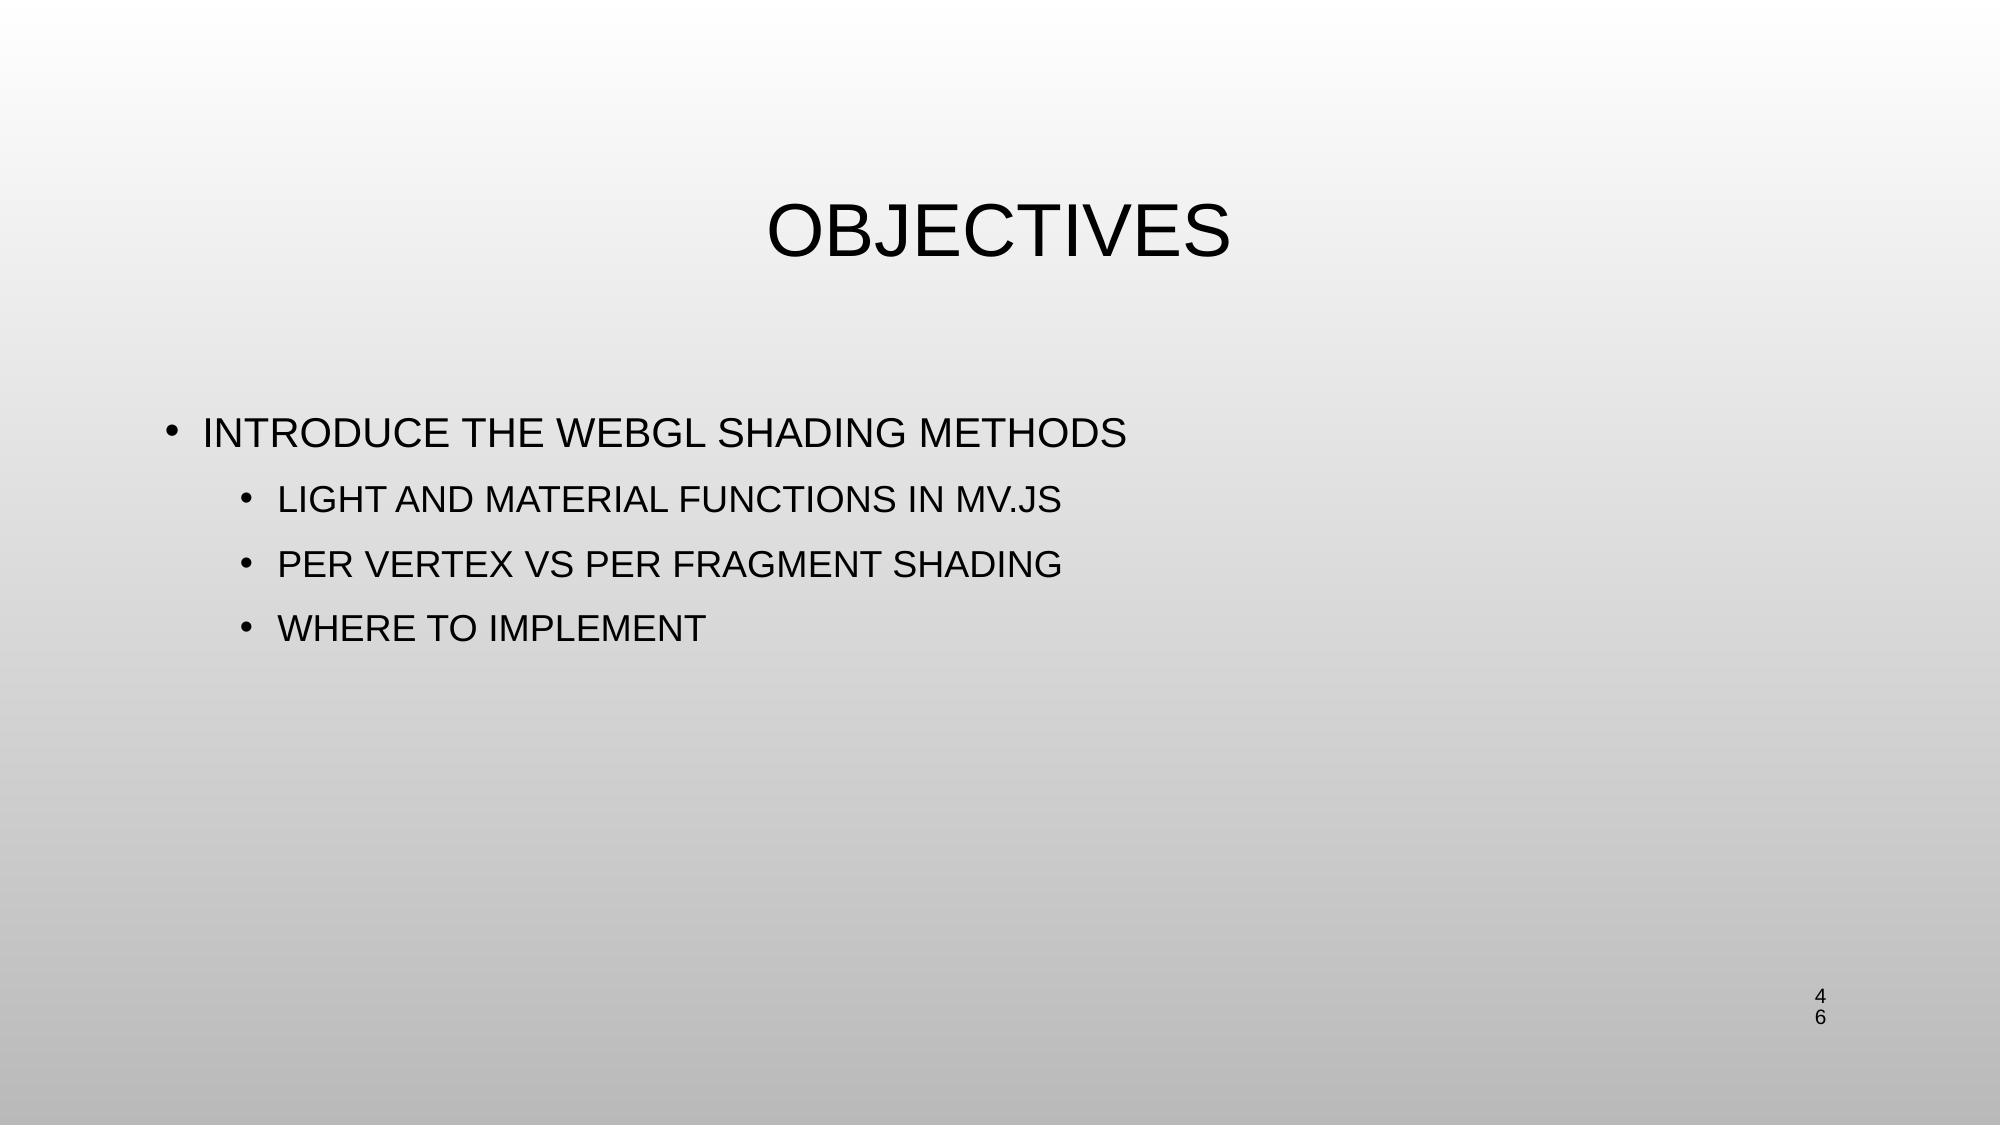

# Objectives
Introduce the WebGL shading methods
Light and material functions in MV.js
per vertex vs per fragment shading
Where to implement

46